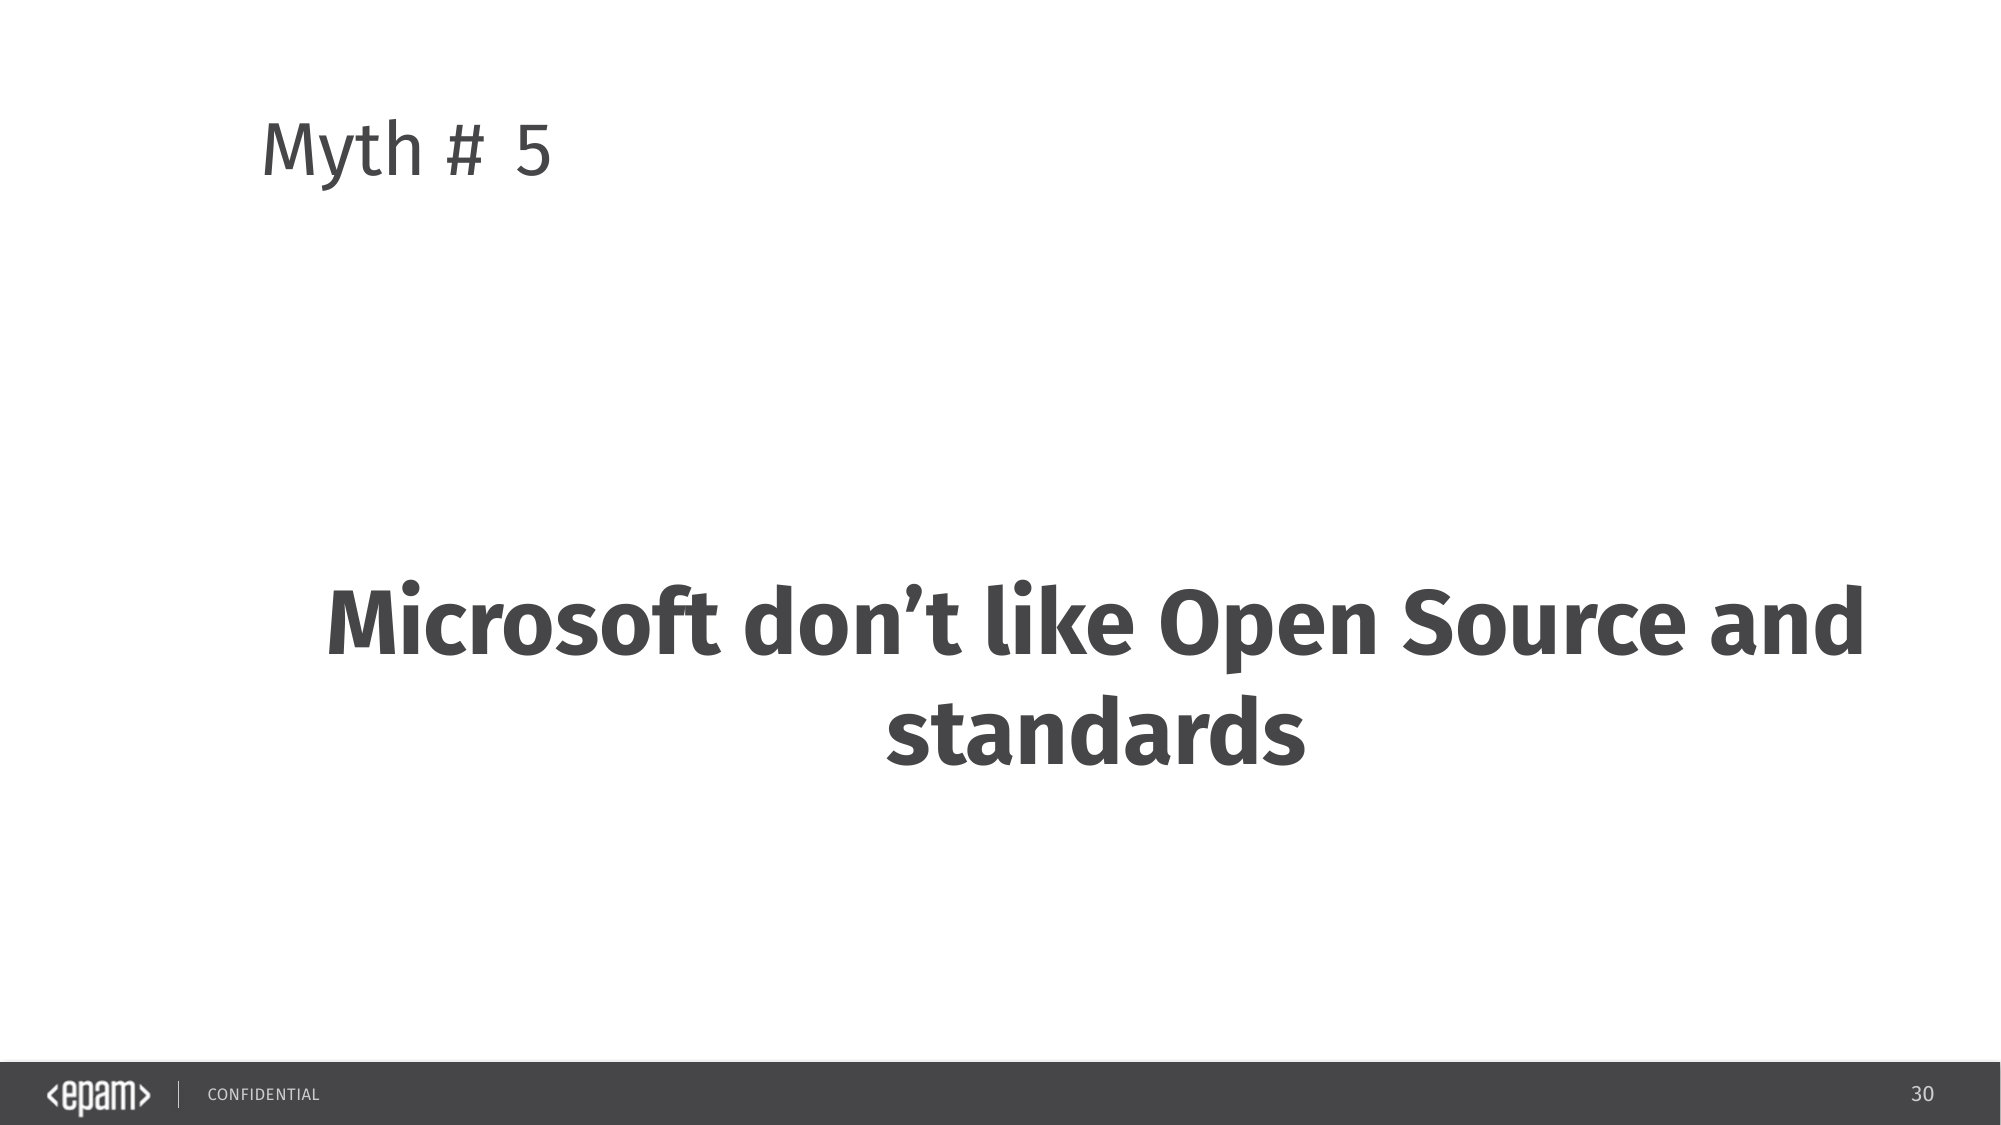

5
# Microsoft don’t like Open Source and standards